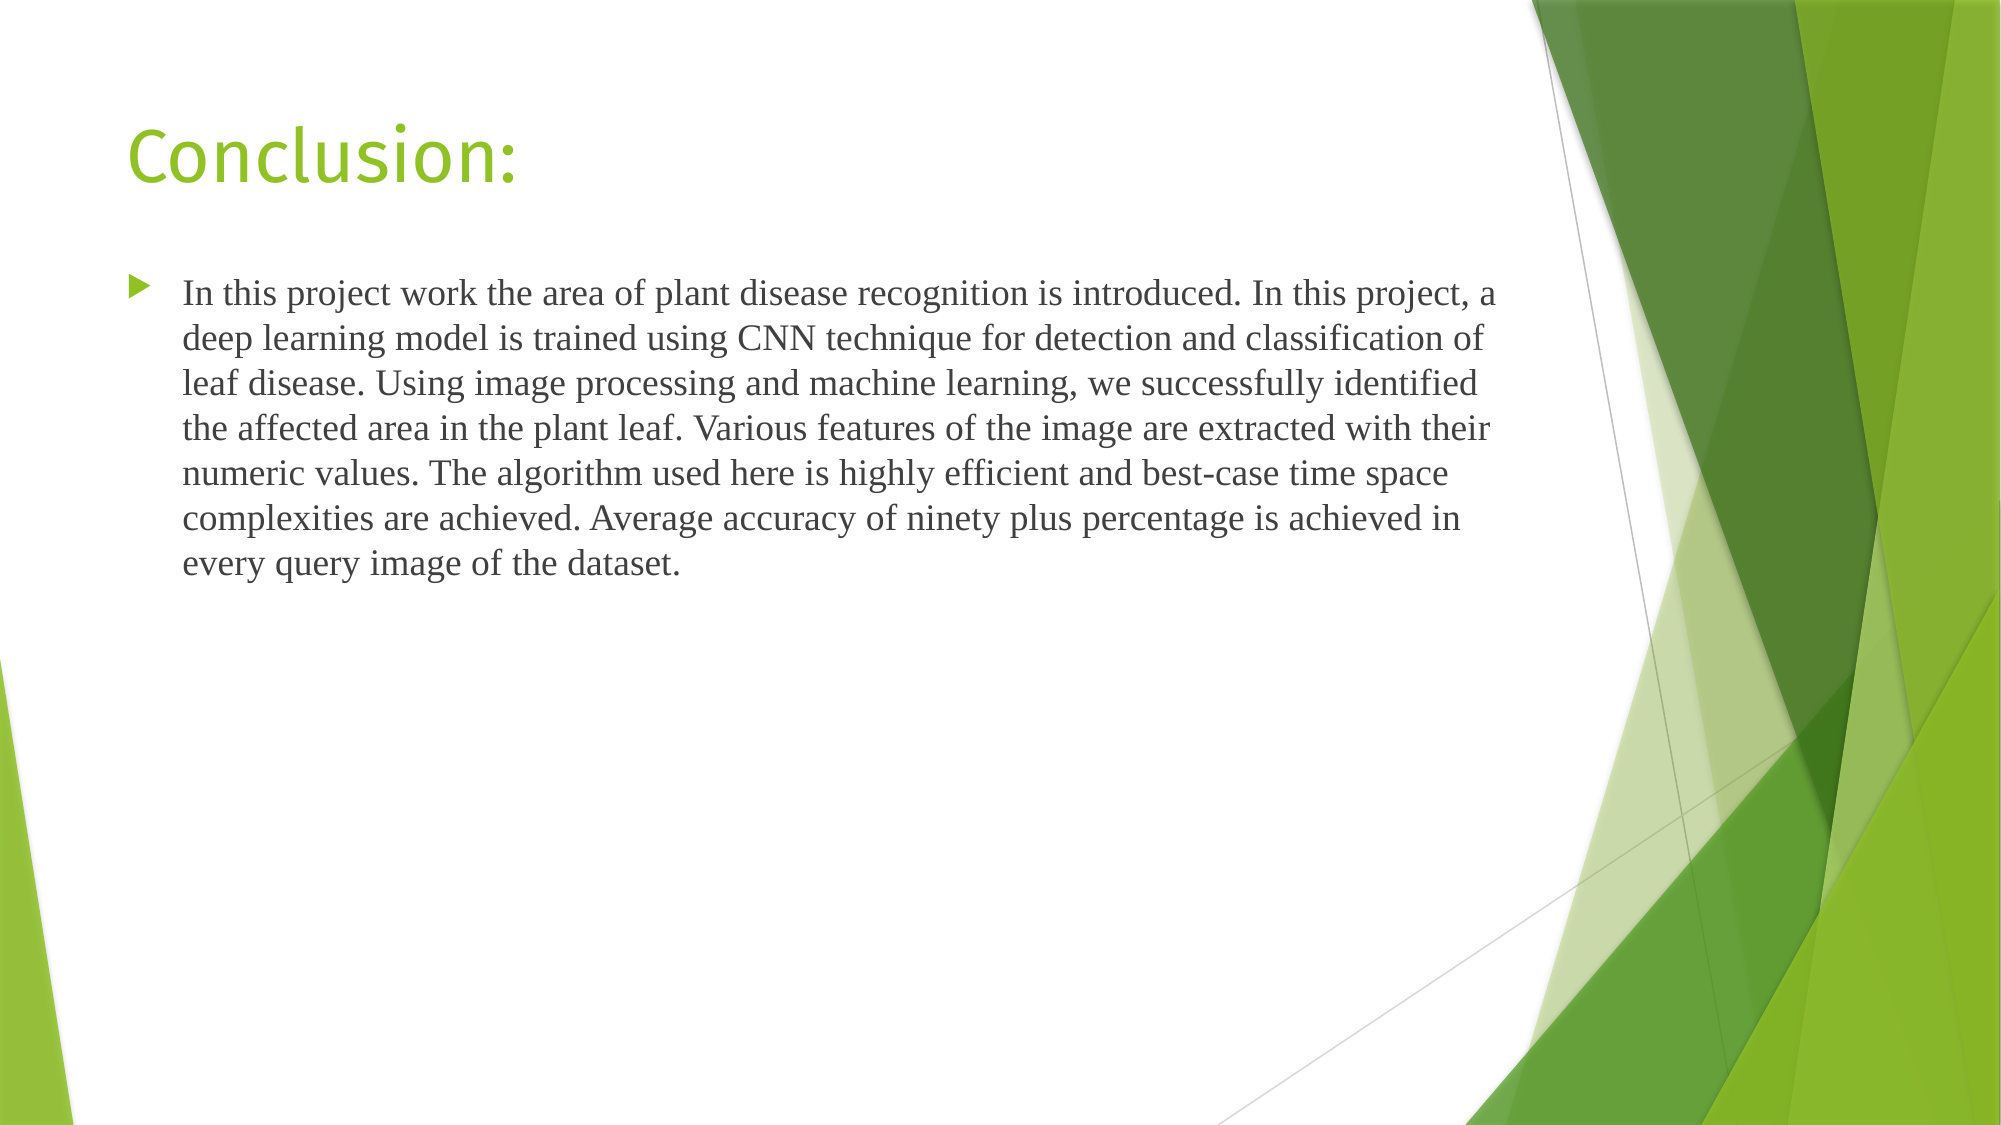

# Conclusion:
In this project work the area of plant disease recognition is introduced. In this project, a deep learning model is trained using CNN technique for detection and classification of leaf disease. Using image processing and machine learning, we successfully identified the affected area in the plant leaf. Various features of the image are extracted with their numeric values. The algorithm used here is highly efficient and best-case time space complexities are achieved. Average accuracy of ninety plus percentage is achieved in every query image of the dataset.